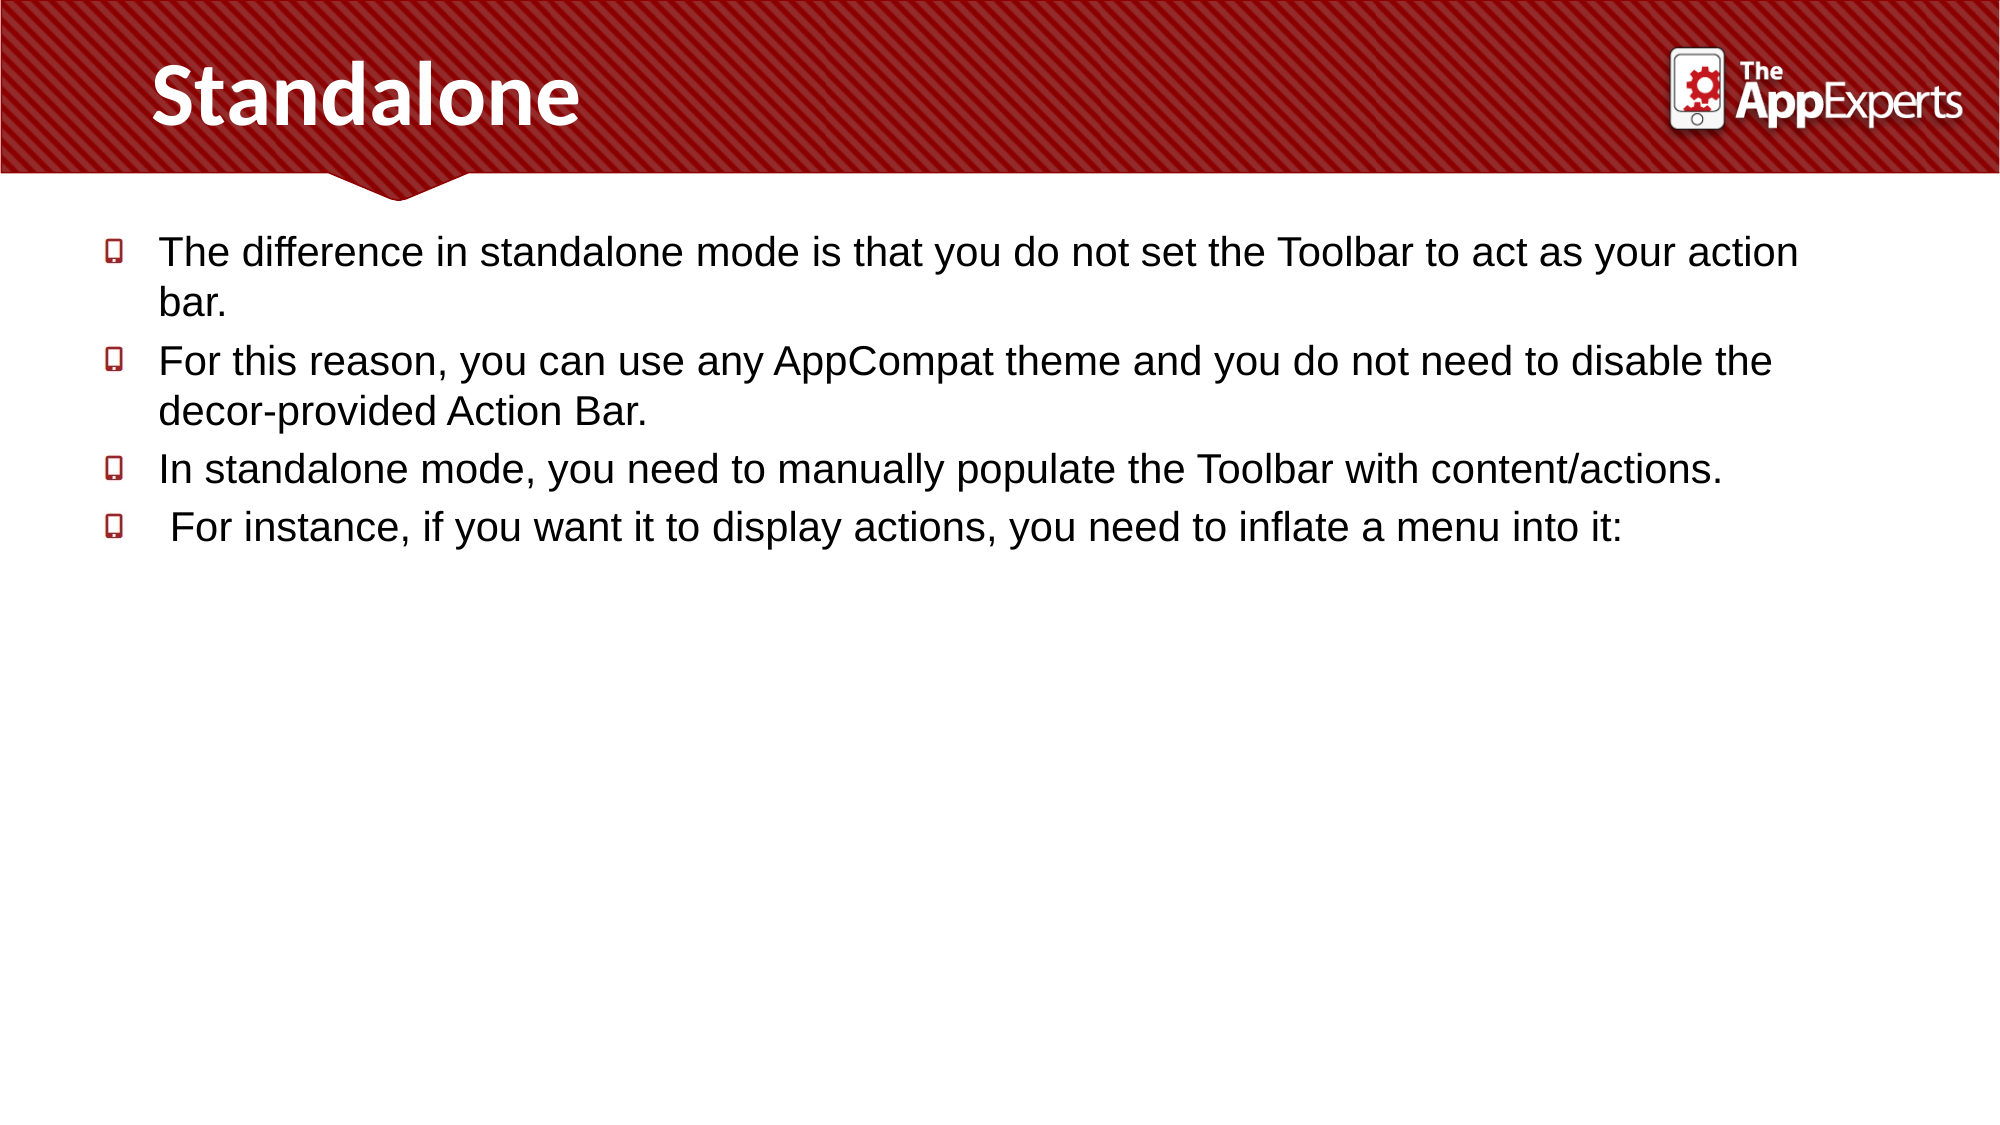

Standalone

The difference in standalone mode is that you do not set the Toolbar to act as your action bar.
For this reason, you can use any AppCompat theme and you do not need to disable the decor-provided Action Bar.
In standalone mode, you need to manually populate the Toolbar with content/actions.
 For instance, if you want it to display actions, you need to inflate a menu into it: